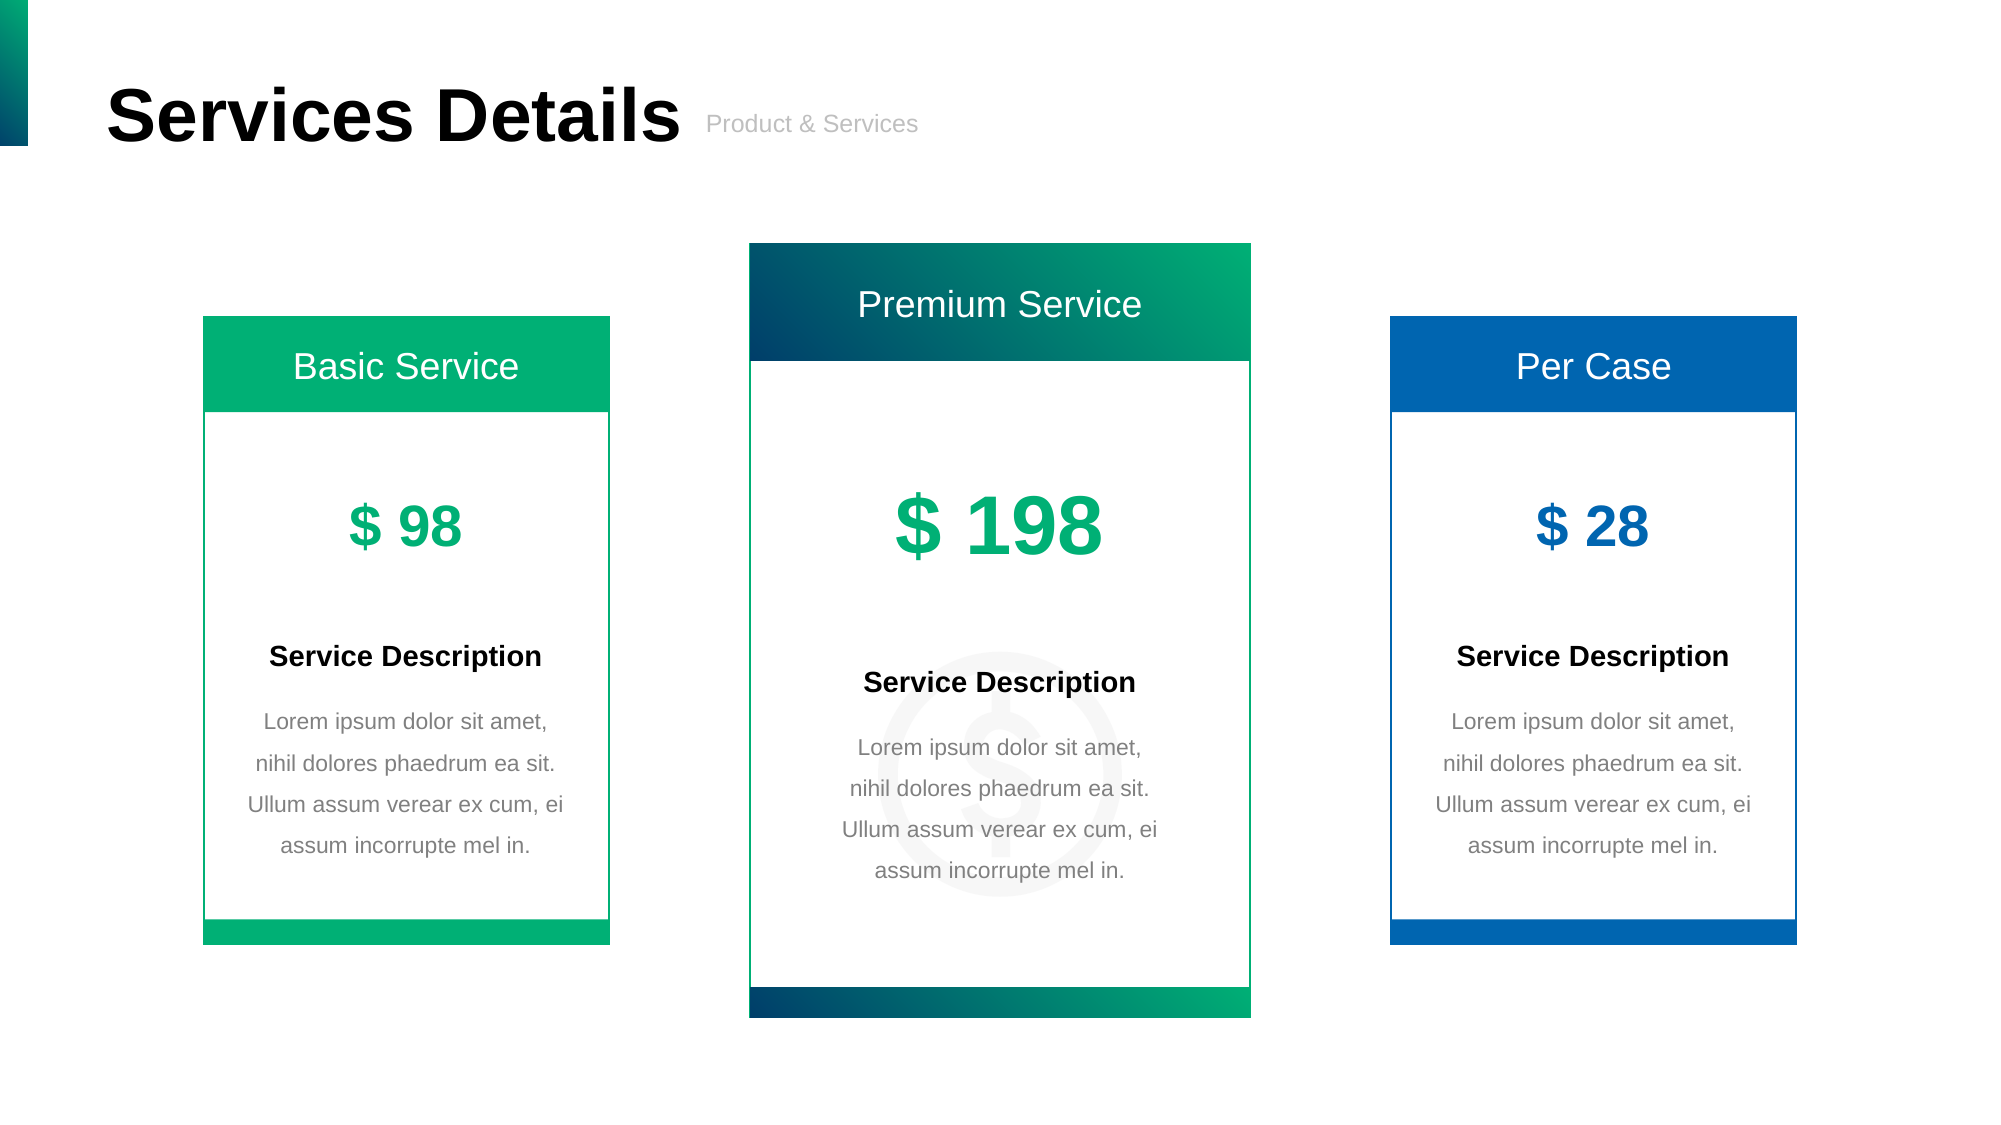

Services Details
Product & Services

Premium Service

Basic Service

Per Case

$ 198
$ 98
$ 28
Service Description
Lorem ipsum dolor sit amet, nihil dolores phaedrum ea sit. Ullum assum verear ex cum, ei assum incorrupte mel in.
Service Description
Lorem ipsum dolor sit amet, nihil dolores phaedrum ea sit. Ullum assum verear ex cum, ei assum incorrupte mel in.

Service Description
Lorem ipsum dolor sit amet, nihil dolores phaedrum ea sit. Ullum assum verear ex cum, ei assum incorrupte mel in.